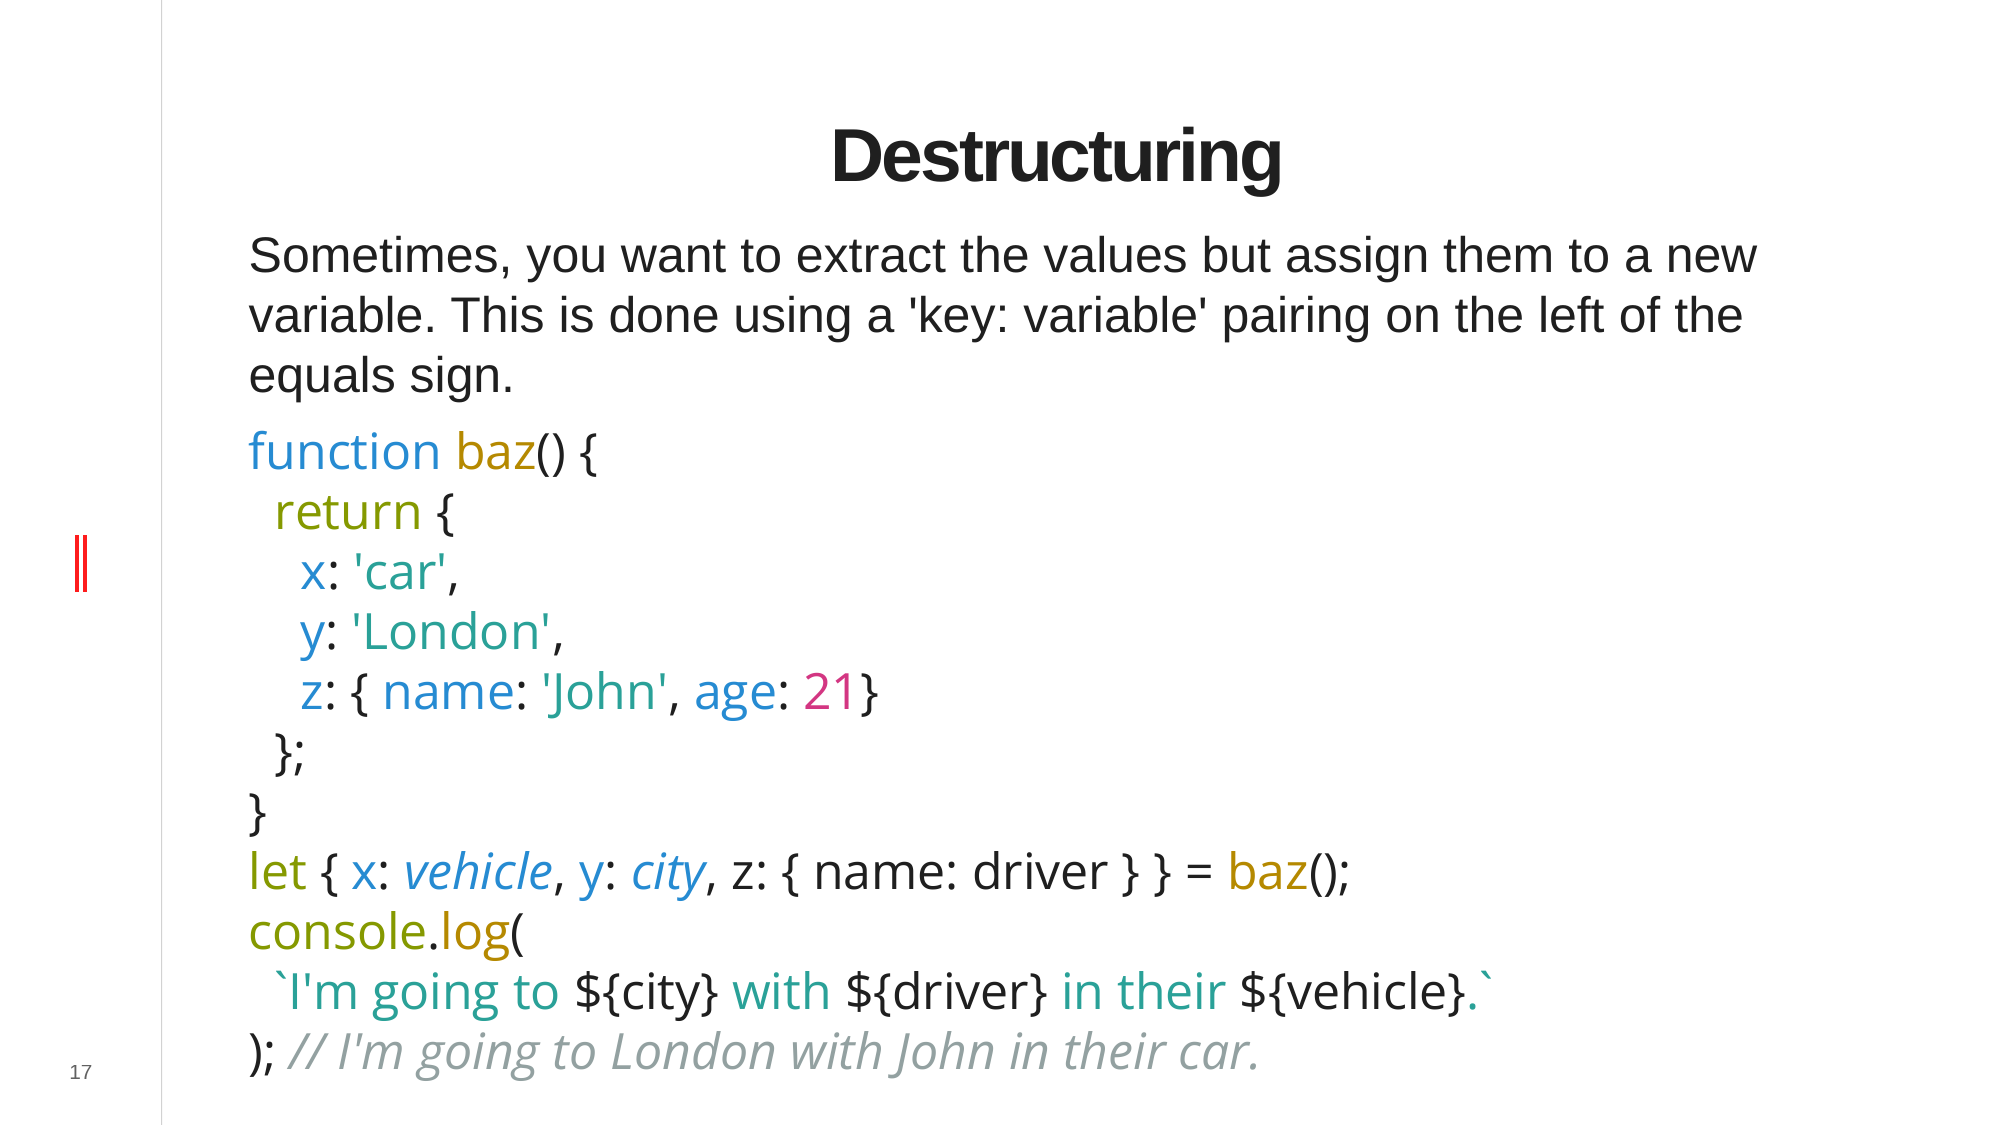

# Destructuring
Sometimes, you want to extract the values but assign them to a new variable. This is done using a 'key: variable' pairing on the left of the equals sign.
function baz() {
  return {
    x: 'car',
    y: 'London',
    z: { name: 'John', age: 21}
  };
}
let { x: vehicle, y: city, z: { name: driver } } = baz();
console.log(
  `I'm going to ${city} with ${driver} in their ${vehicle}.`
); // I'm going to London with John in their car.
17